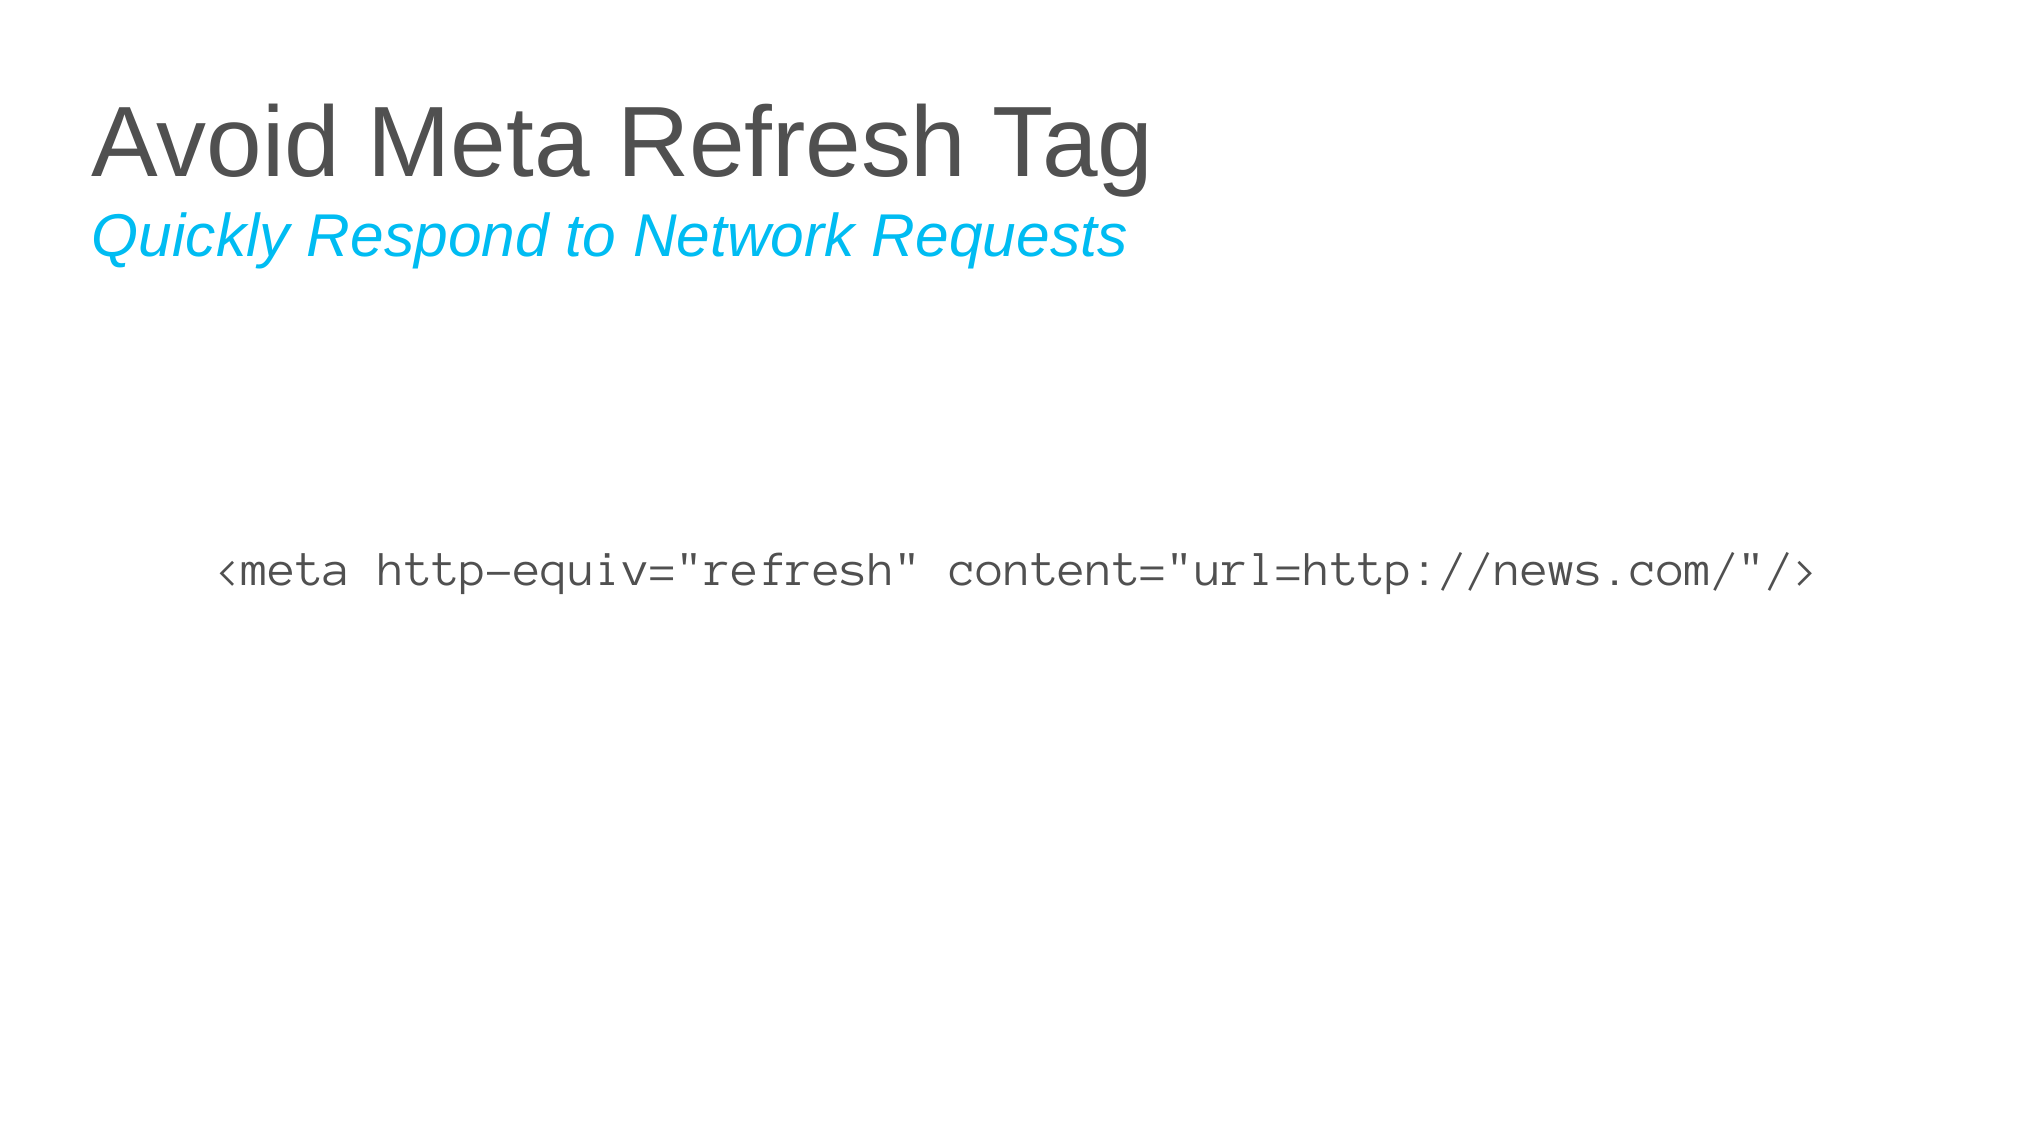

# Avoid Meta Refresh Tag Quickly Respond to Network Requests
 <meta http-equiv="refresh" content="url=http://news.com/"/>